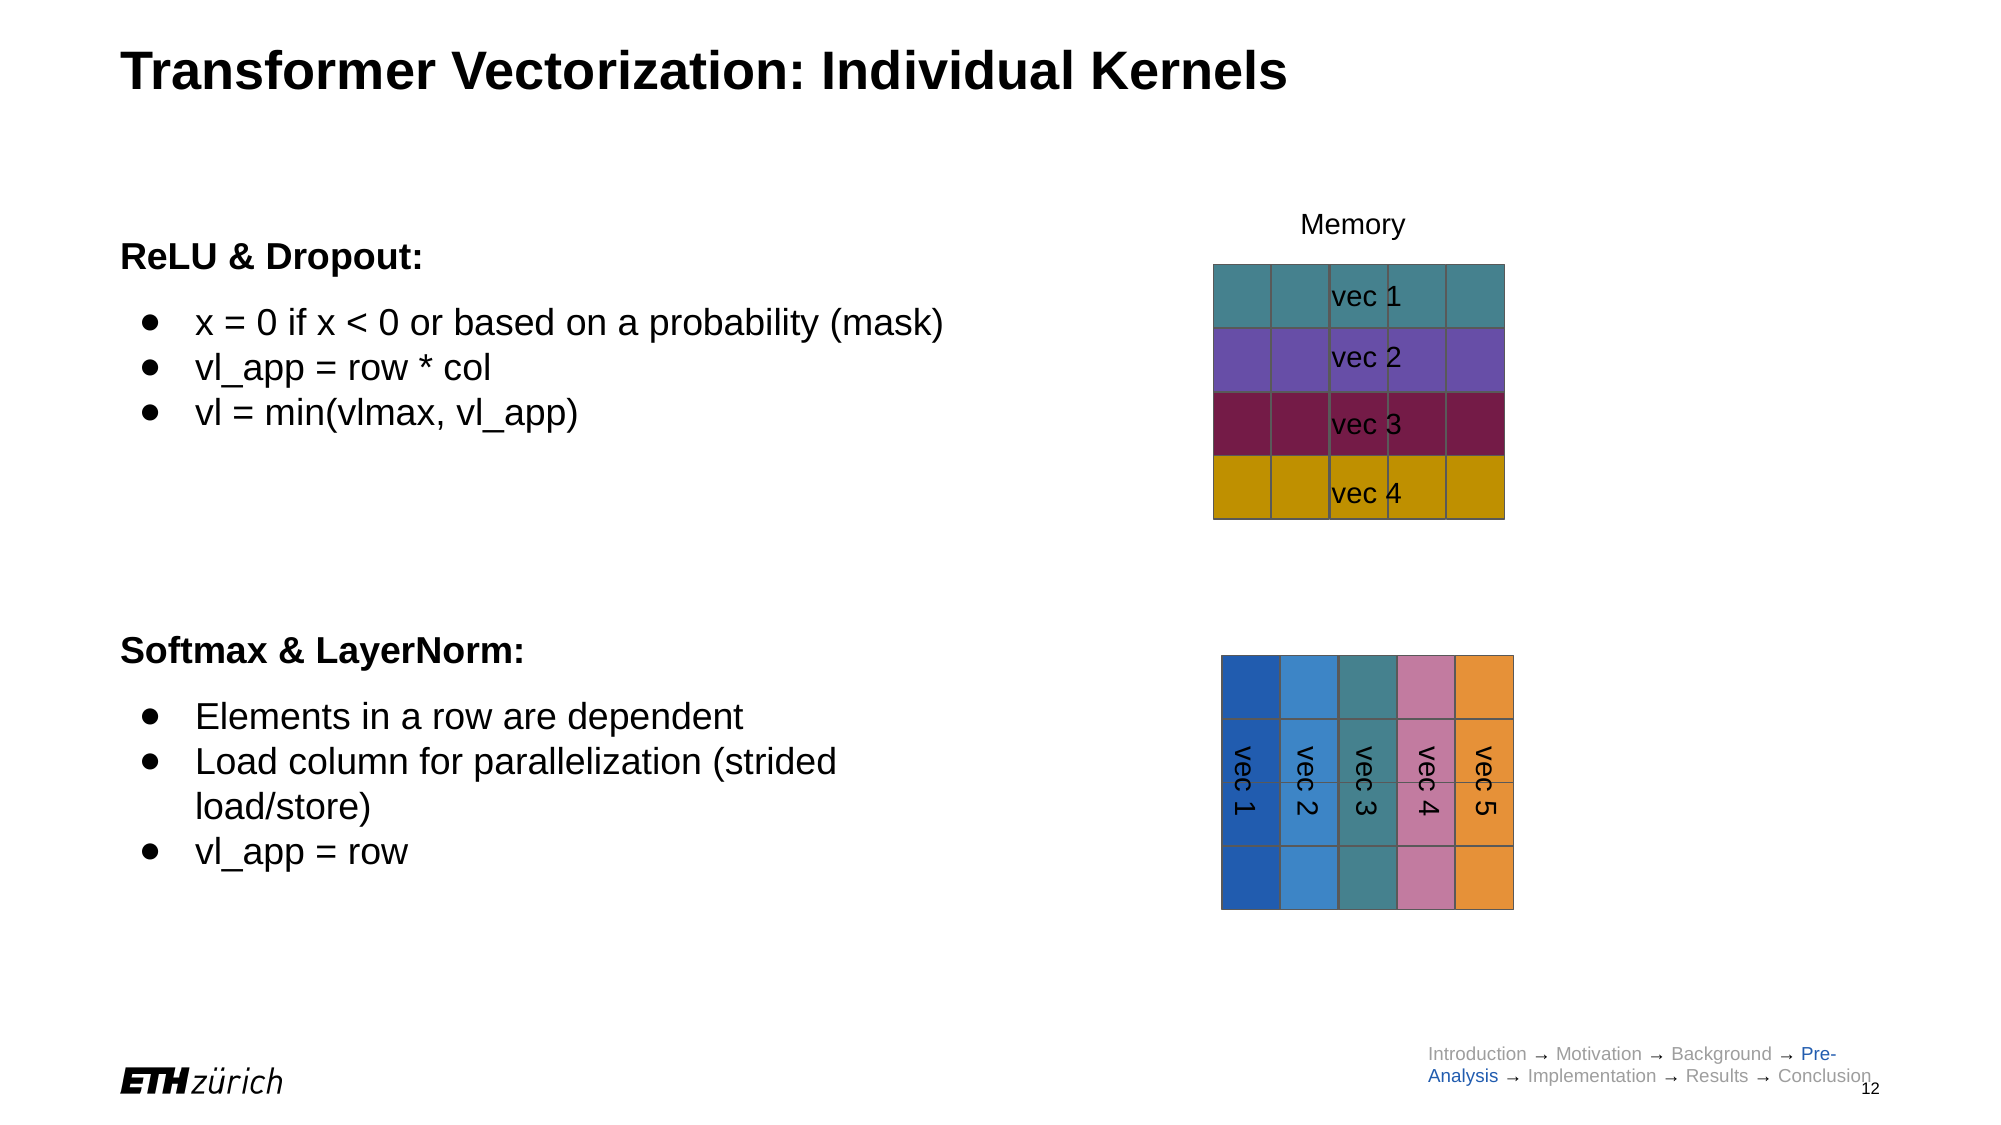

# Transformer Vectorization: Individual Kernels
Memory
vec 1

vec 2
vec 3
vec 4
ReLU & Dropout:
x = 0 if x < 0 or based on a probability (mask)
vl_app = row * col
vl = min(vlmax, vl_app)

Softmax & LayerNorm:
Elements in a row are dependent
Load column for parallelization (strided load/store)
vl_app = row

vec 1
vec 2
vec 3
vec 4
vec 5

Introduction → Motivation → Background → Pre-Analysis → Implementation → Results → Conclusion
12